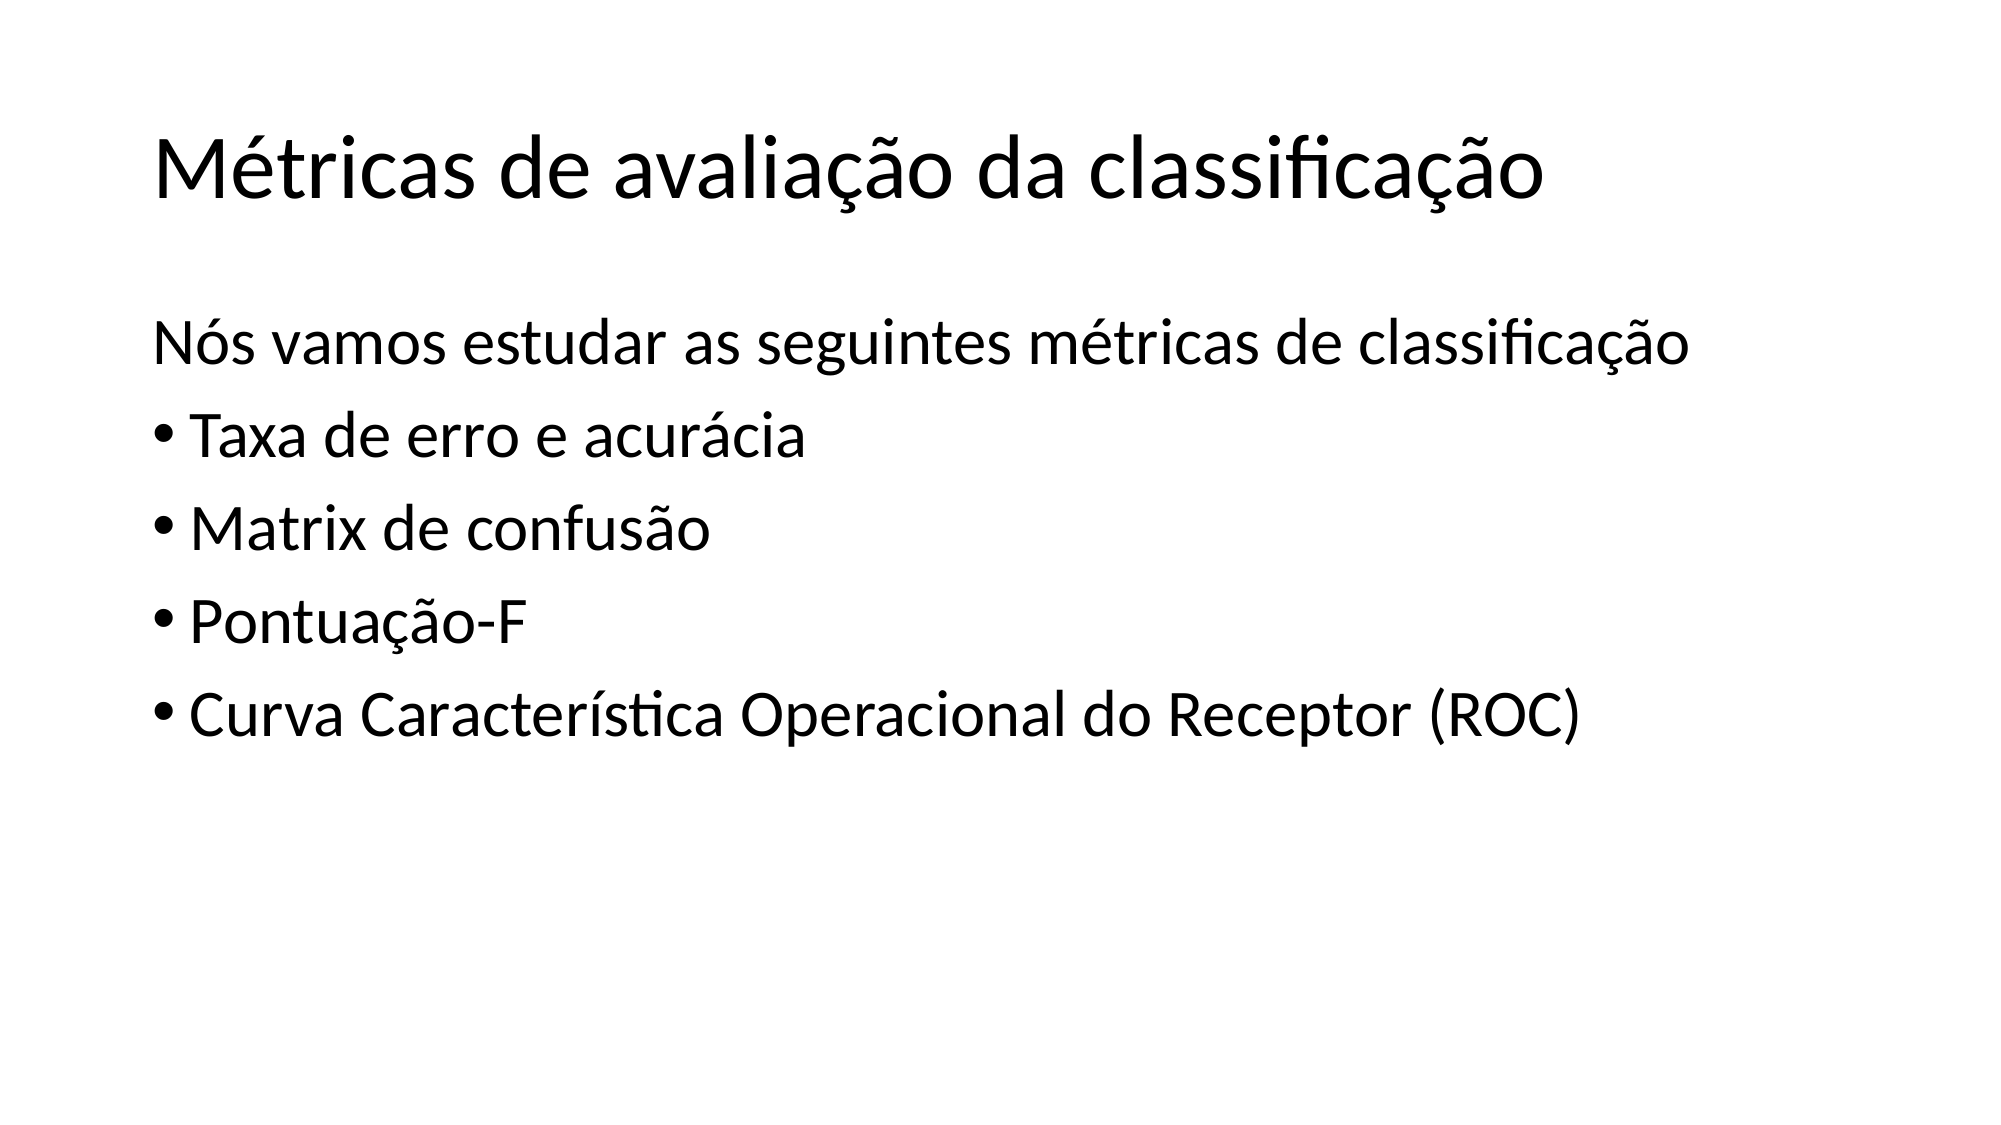

# Métricas de avaliação da classificação
Nós vamos estudar as seguintes métricas de classificação
Taxa de erro e acurácia
Matrix de confusão
Pontuação-F
Curva Característica Operacional do Receptor (ROC)